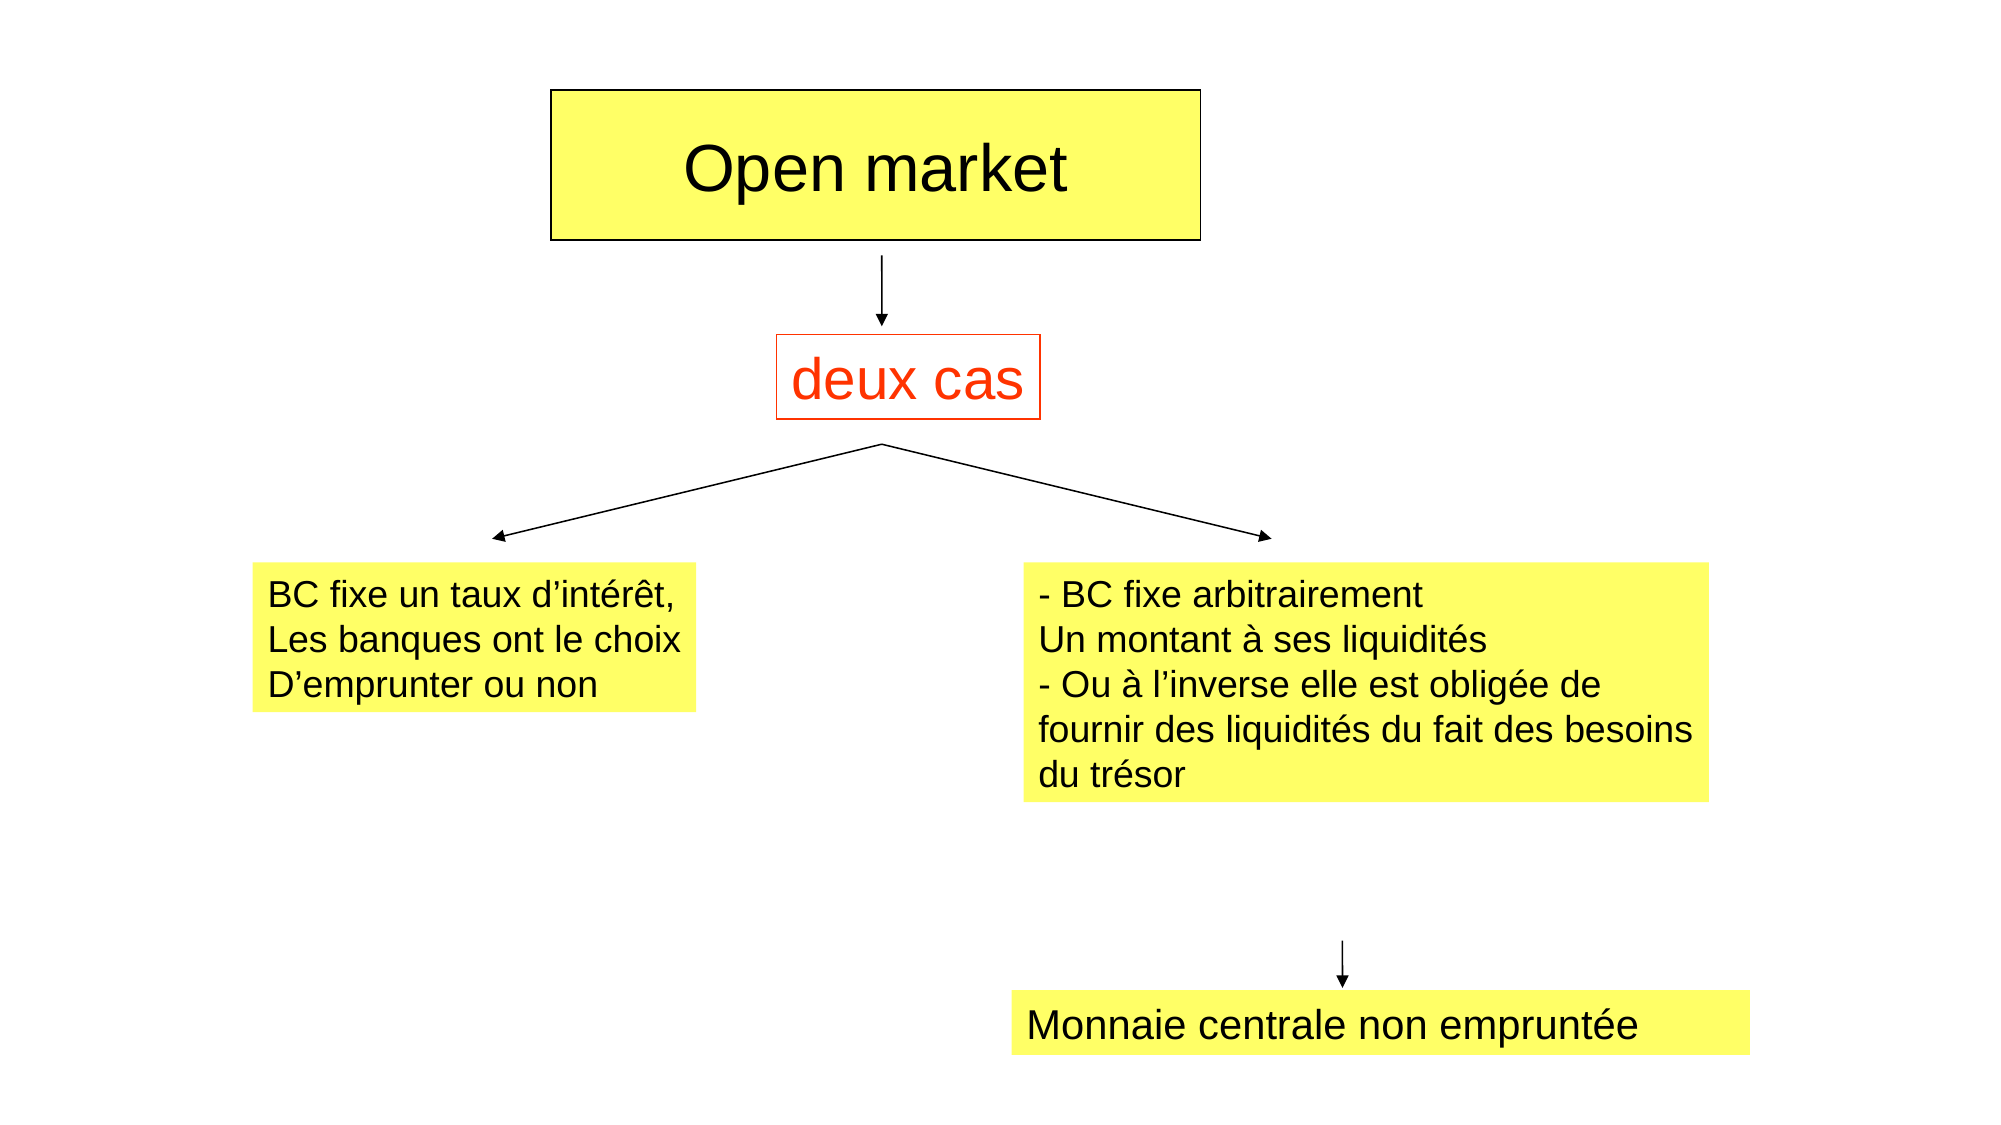

Open market

deux cas

BC fixe un taux d’intérêt,
Les banques ont le choix
D’emprunter ou non
- BC fixe arbitrairement
Un montant à ses liquidités
- Ou à l’inverse elle est obligée de fournir des liquidités du fait des besoins du trésor

Monnaie centrale non empruntée